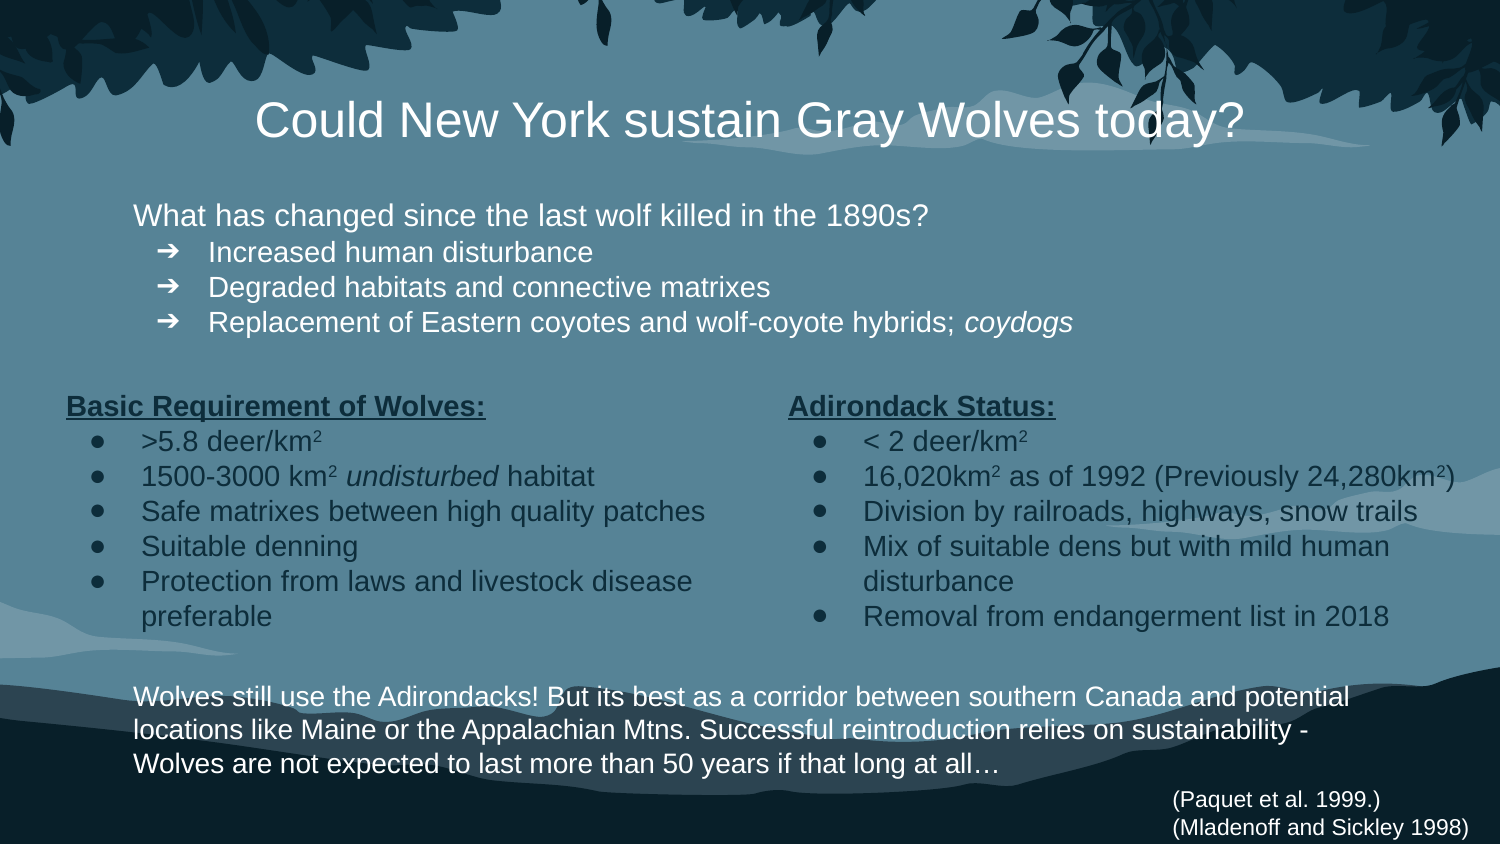

Could New York sustain Gray Wolves today?
What has changed since the last wolf killed in the 1890s?
Increased human disturbance
Degraded habitats and connective matrixes
Replacement of Eastern coyotes and wolf-coyote hybrids; coydogs
Basic Requirement of Wolves:
>5.8 deer/km2
1500-3000 km2 undisturbed habitat
Safe matrixes between high quality patches
Suitable denning
Protection from laws and livestock disease preferable
Adirondack Status:
< 2 deer/km2
16,020km2 as of 1992 (Previously 24,280km2)
Division by railroads, highways, snow trails
Mix of suitable dens but with mild human disturbance
Removal from endangerment list in 2018
Wolves still use the Adirondacks! But its best as a corridor between southern Canada and potential locations like Maine or the Appalachian Mtns. Successful reintroduction relies on sustainability - Wolves are not expected to last more than 50 years if that long at all…
(Paquet et al. 1999.)
(Mladenoff and Sickley 1998)